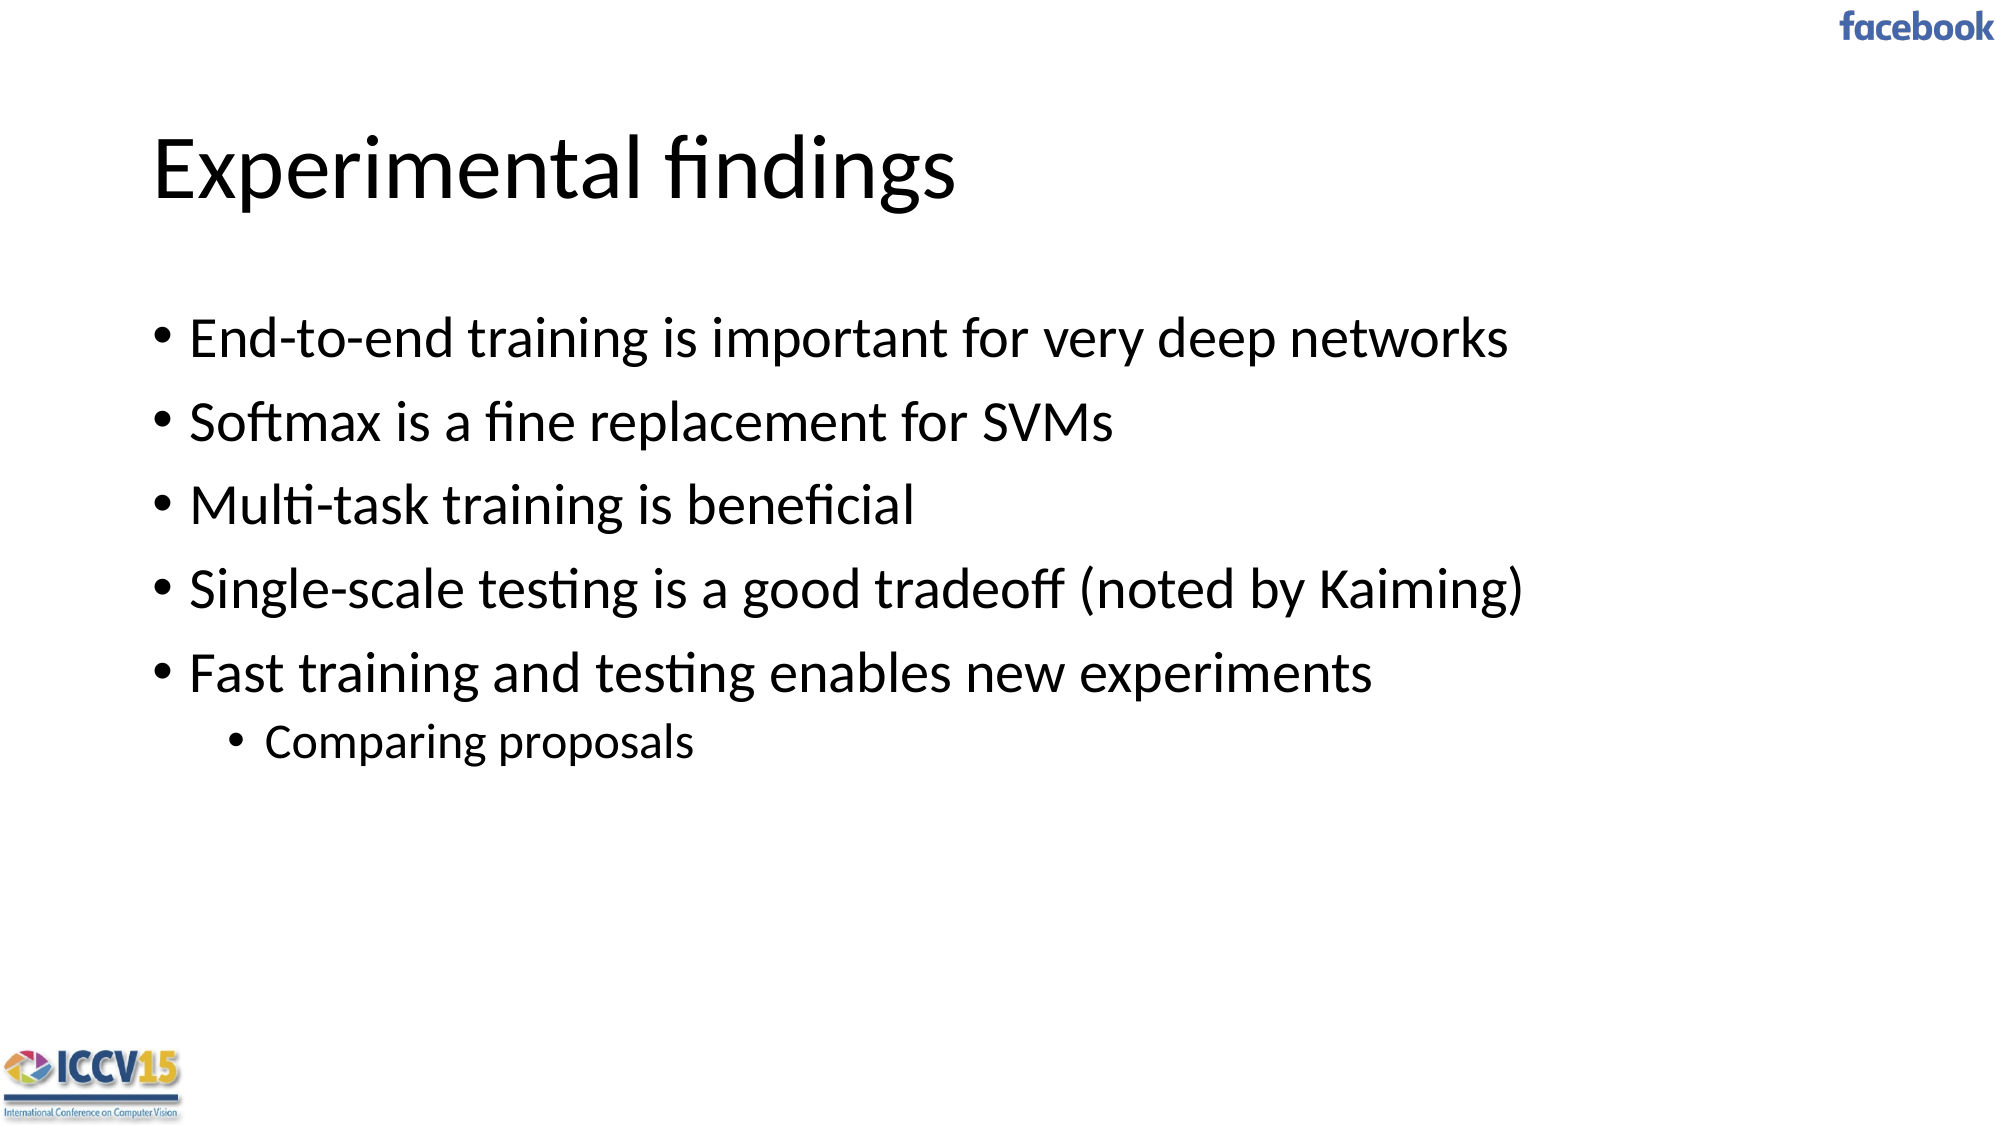

# Experimental findings
End-to-end training is important for very deep networks
Softmax is a fine replacement for SVMs
Multi-task training is beneficial
Single-scale testing is a good tradeoff (noted by Kaiming)
Fast training and testing enables new experiments
Comparing proposals